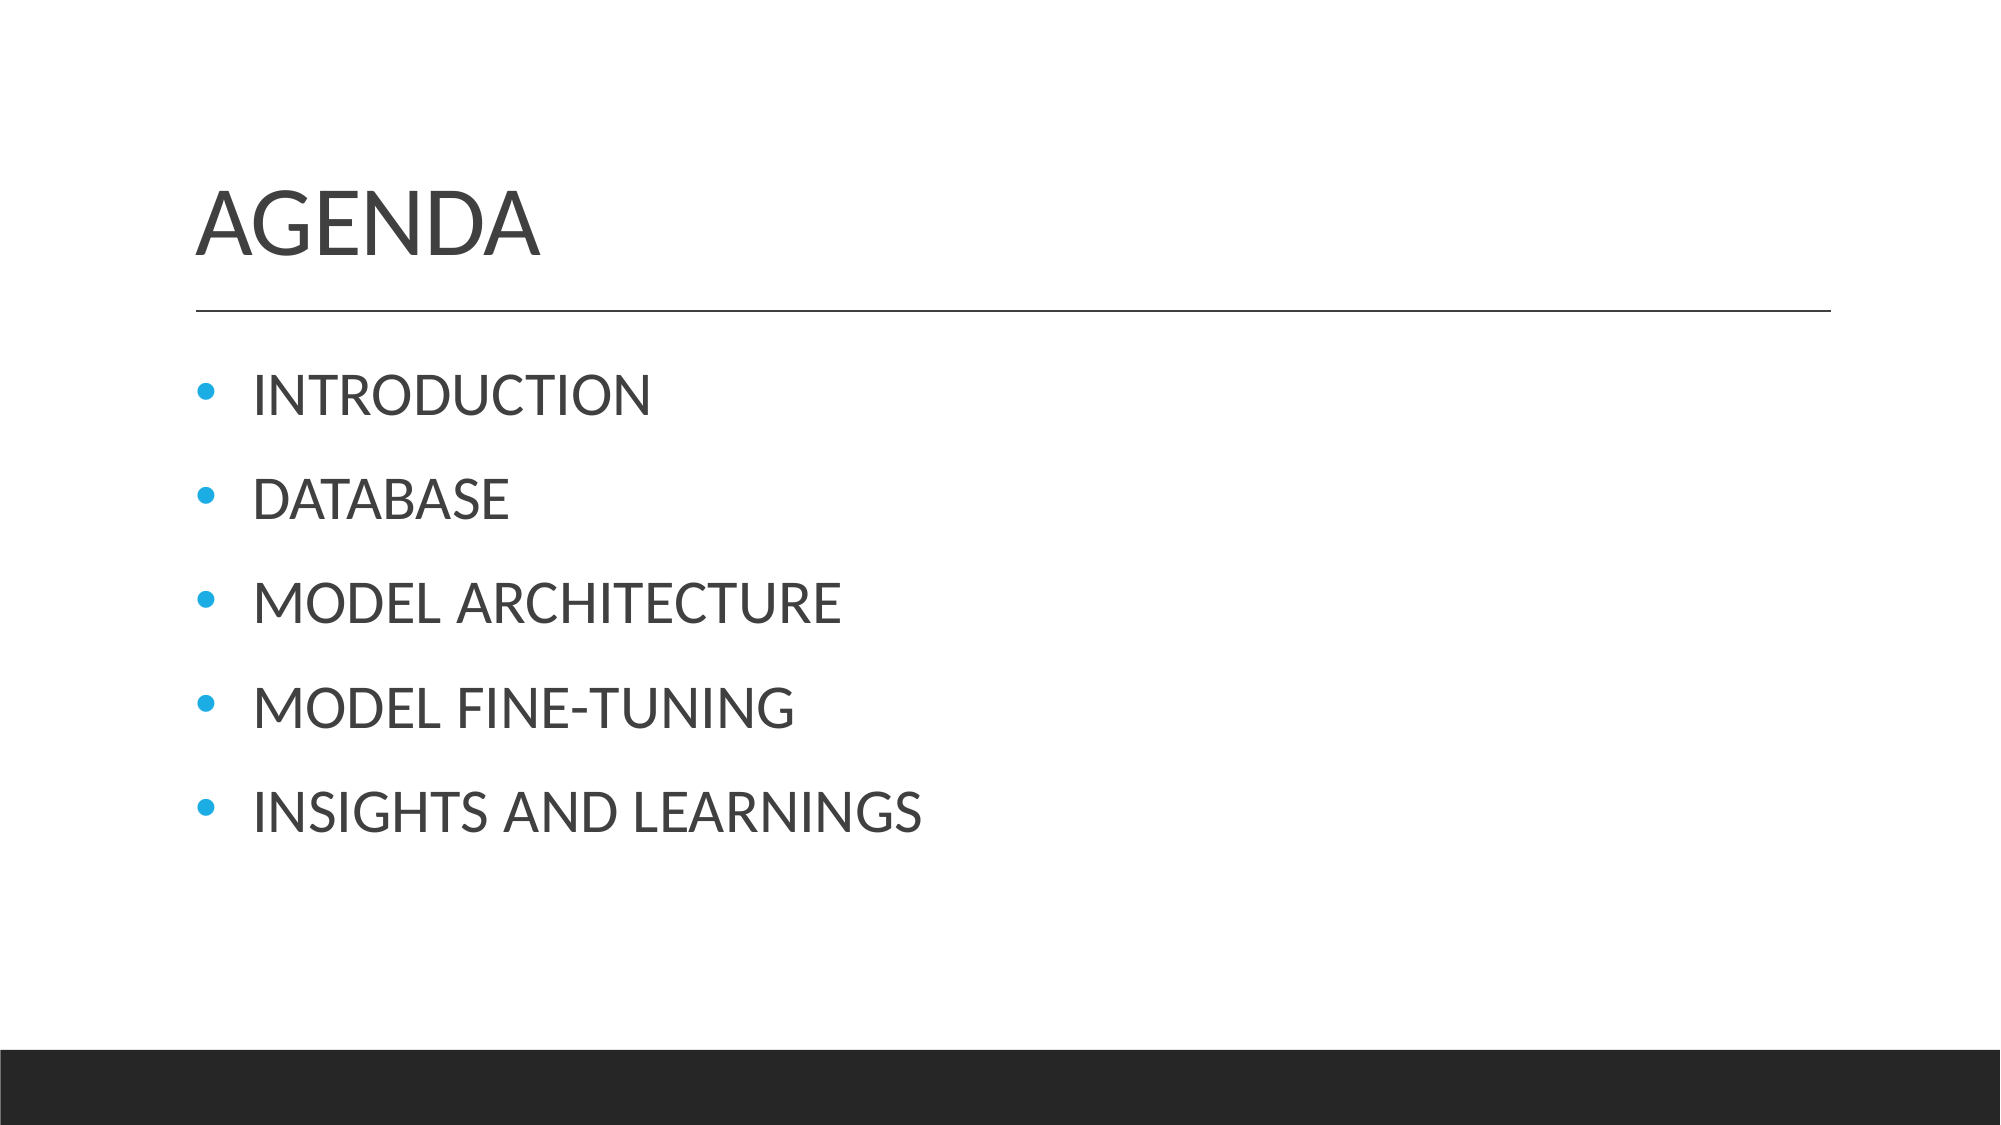

# AGENDA
INTRODUCTION
DATABASE
MODEL ARCHITECTURE
MODEL FINE-TUNING
INSIGHTS AND LEARNINGS